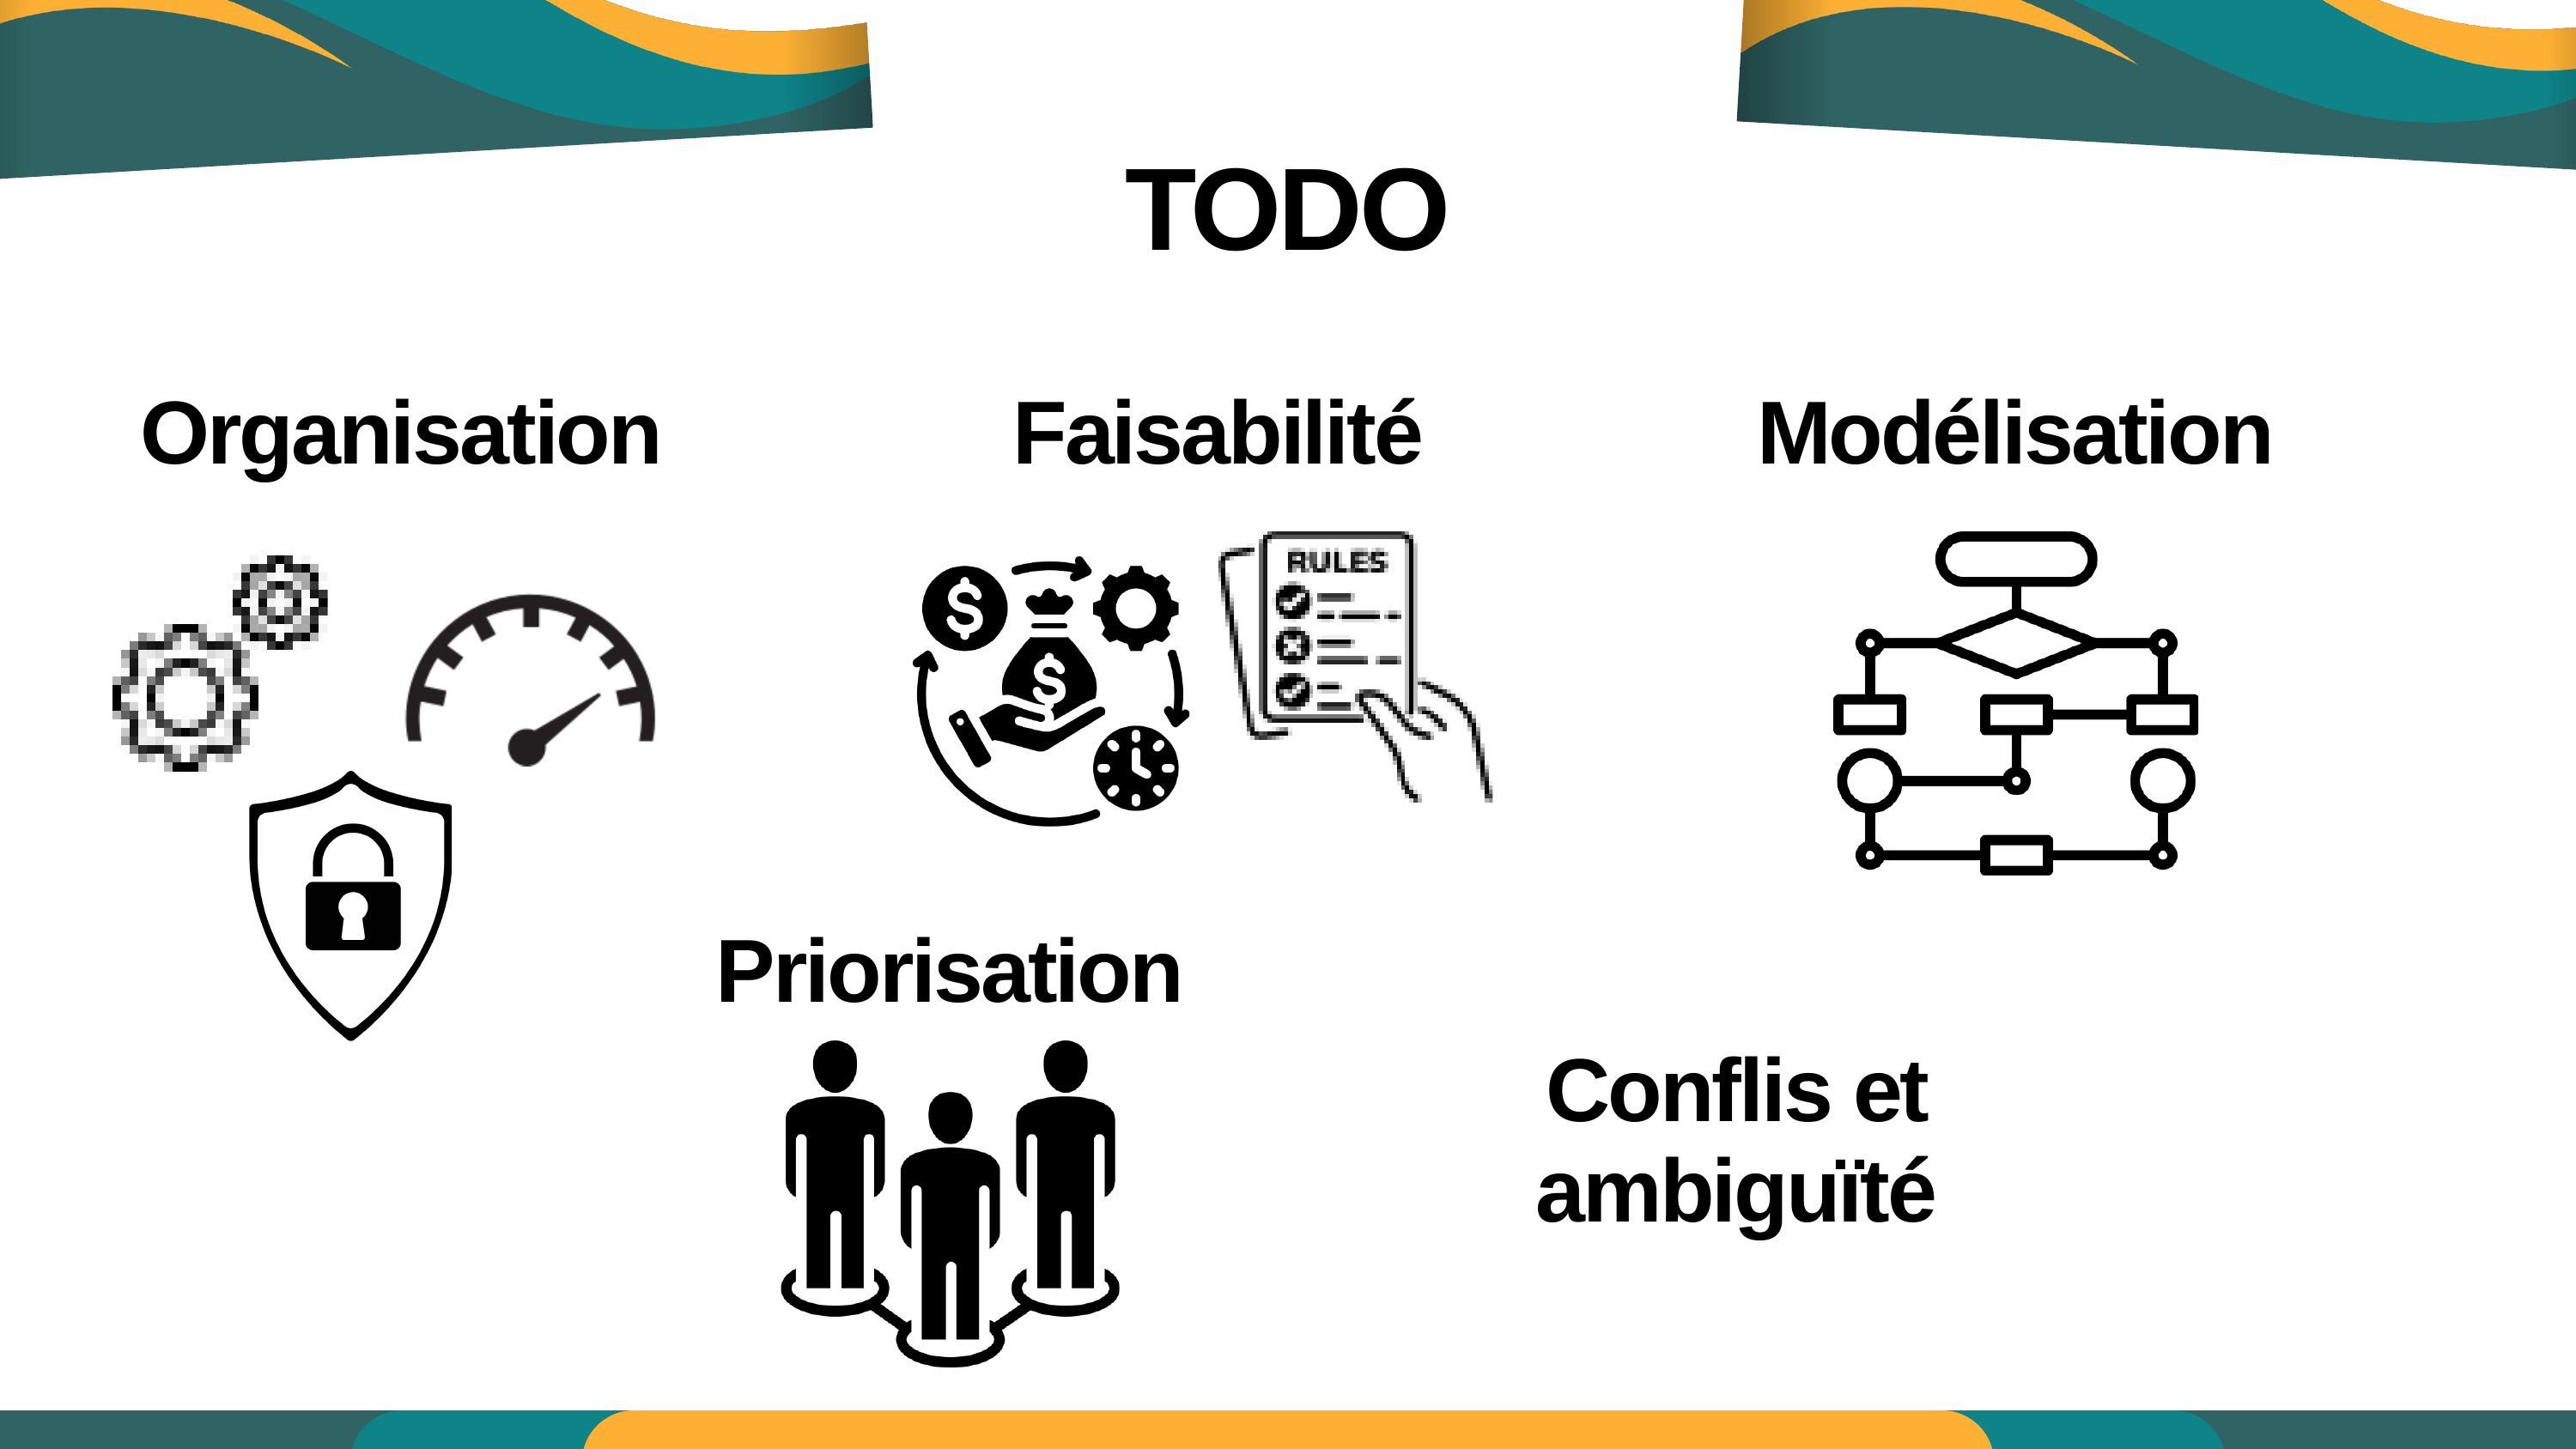

TODO
Organisation
Faisabilité
Modélisation

Priorisation
Conflis et ambiguïté